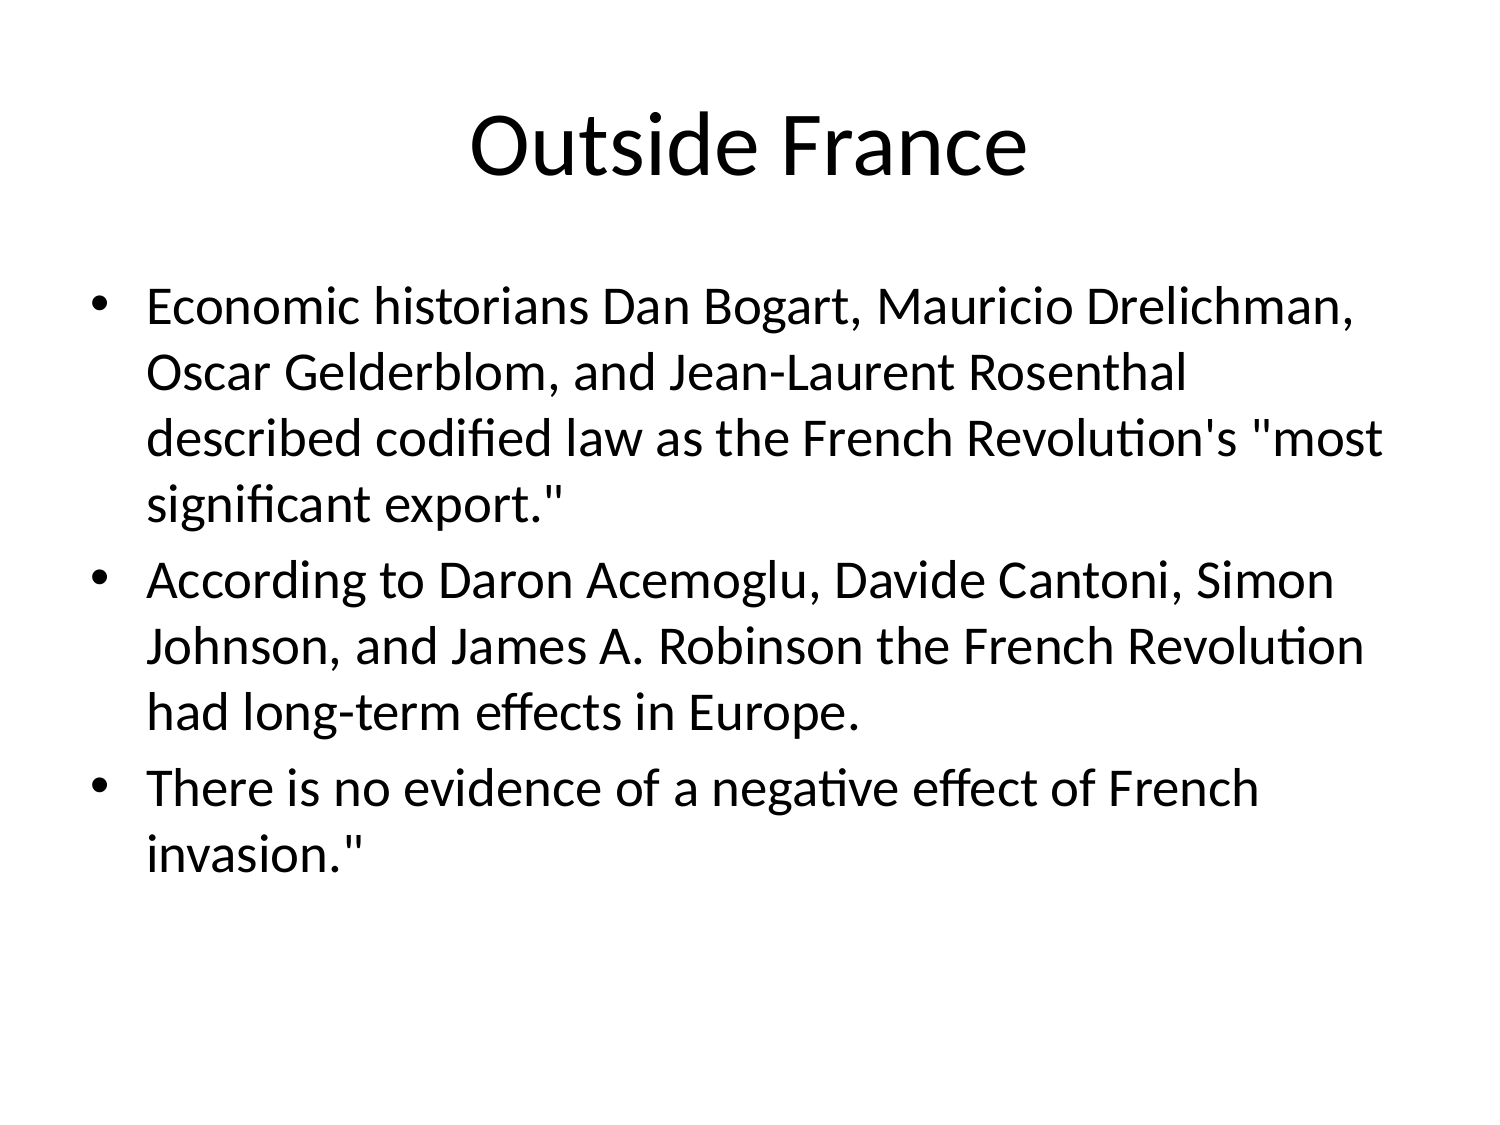

# Outside France
Economic historians Dan Bogart, Mauricio Drelichman, Oscar Gelderblom, and Jean-Laurent Rosenthal described codified law as the French Revolution's "most significant export."
According to Daron Acemoglu, Davide Cantoni, Simon Johnson, and James A. Robinson the French Revolution had long-term effects in Europe.
There is no evidence of a negative effect of French invasion."